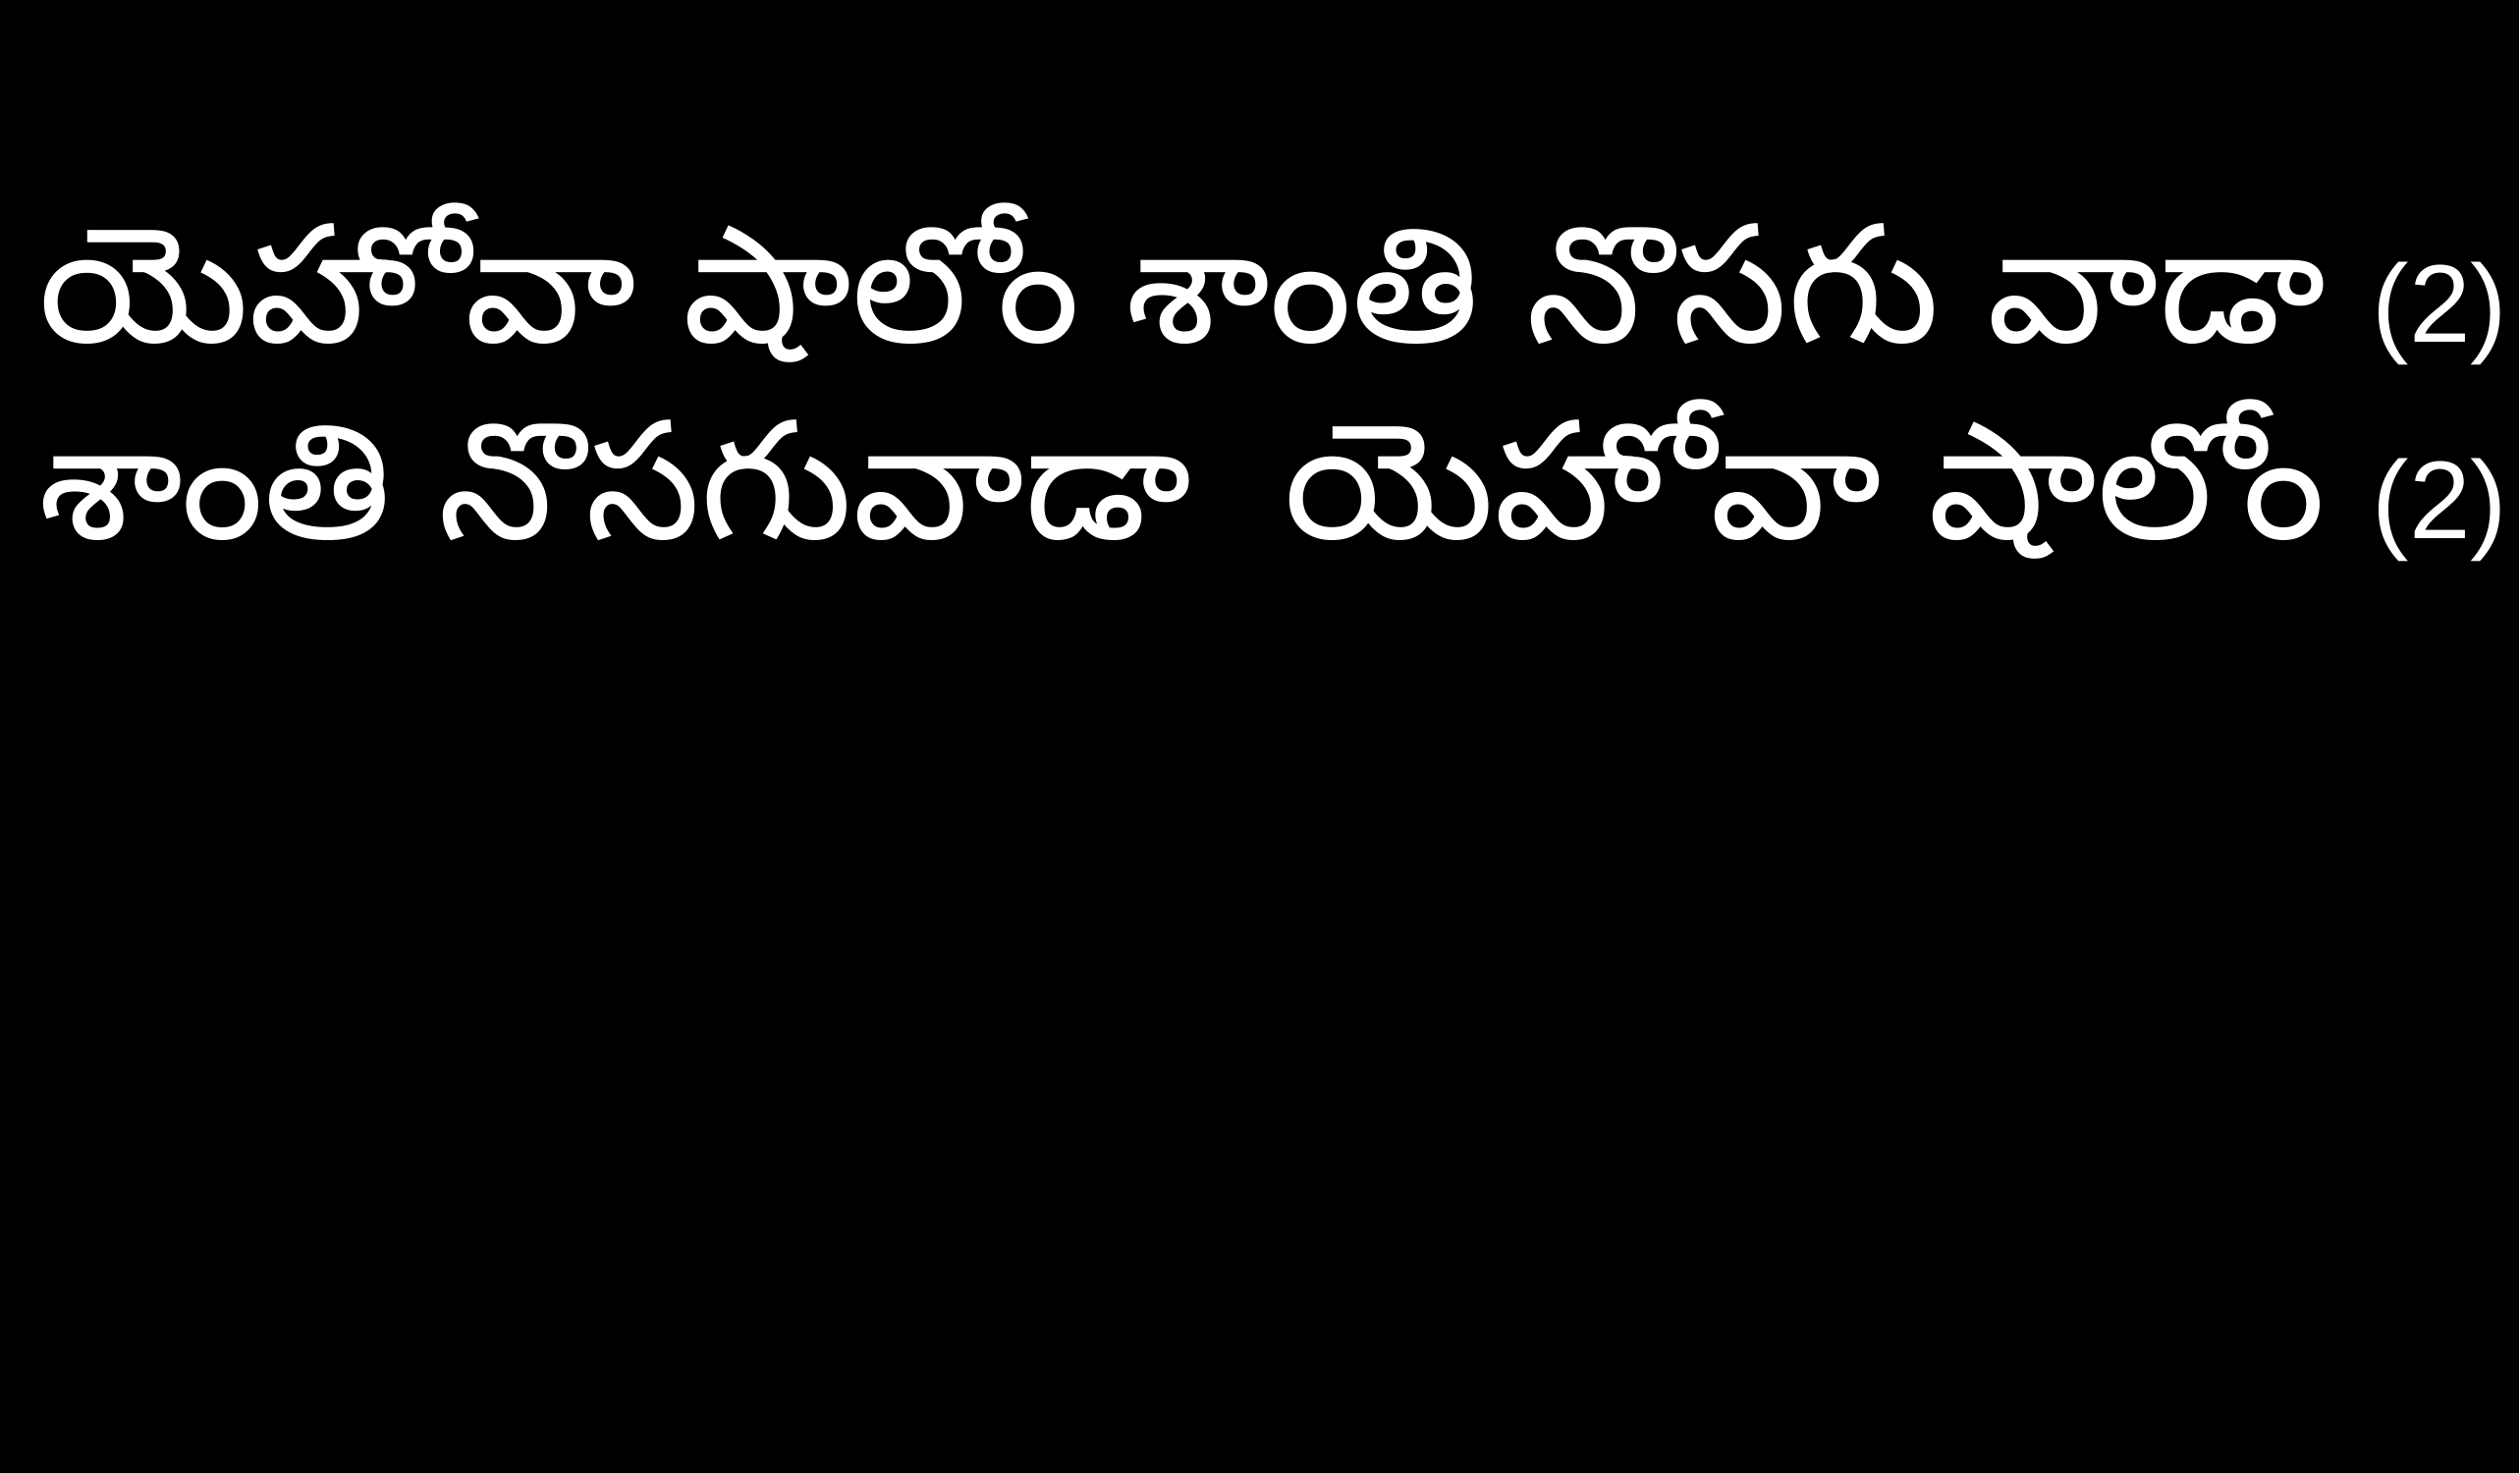

యెహోవా షాలోం శాంతి నొసగు వాడా (2)
శాంతి నొసగువాడా  యెహోవా షాలోం (2)